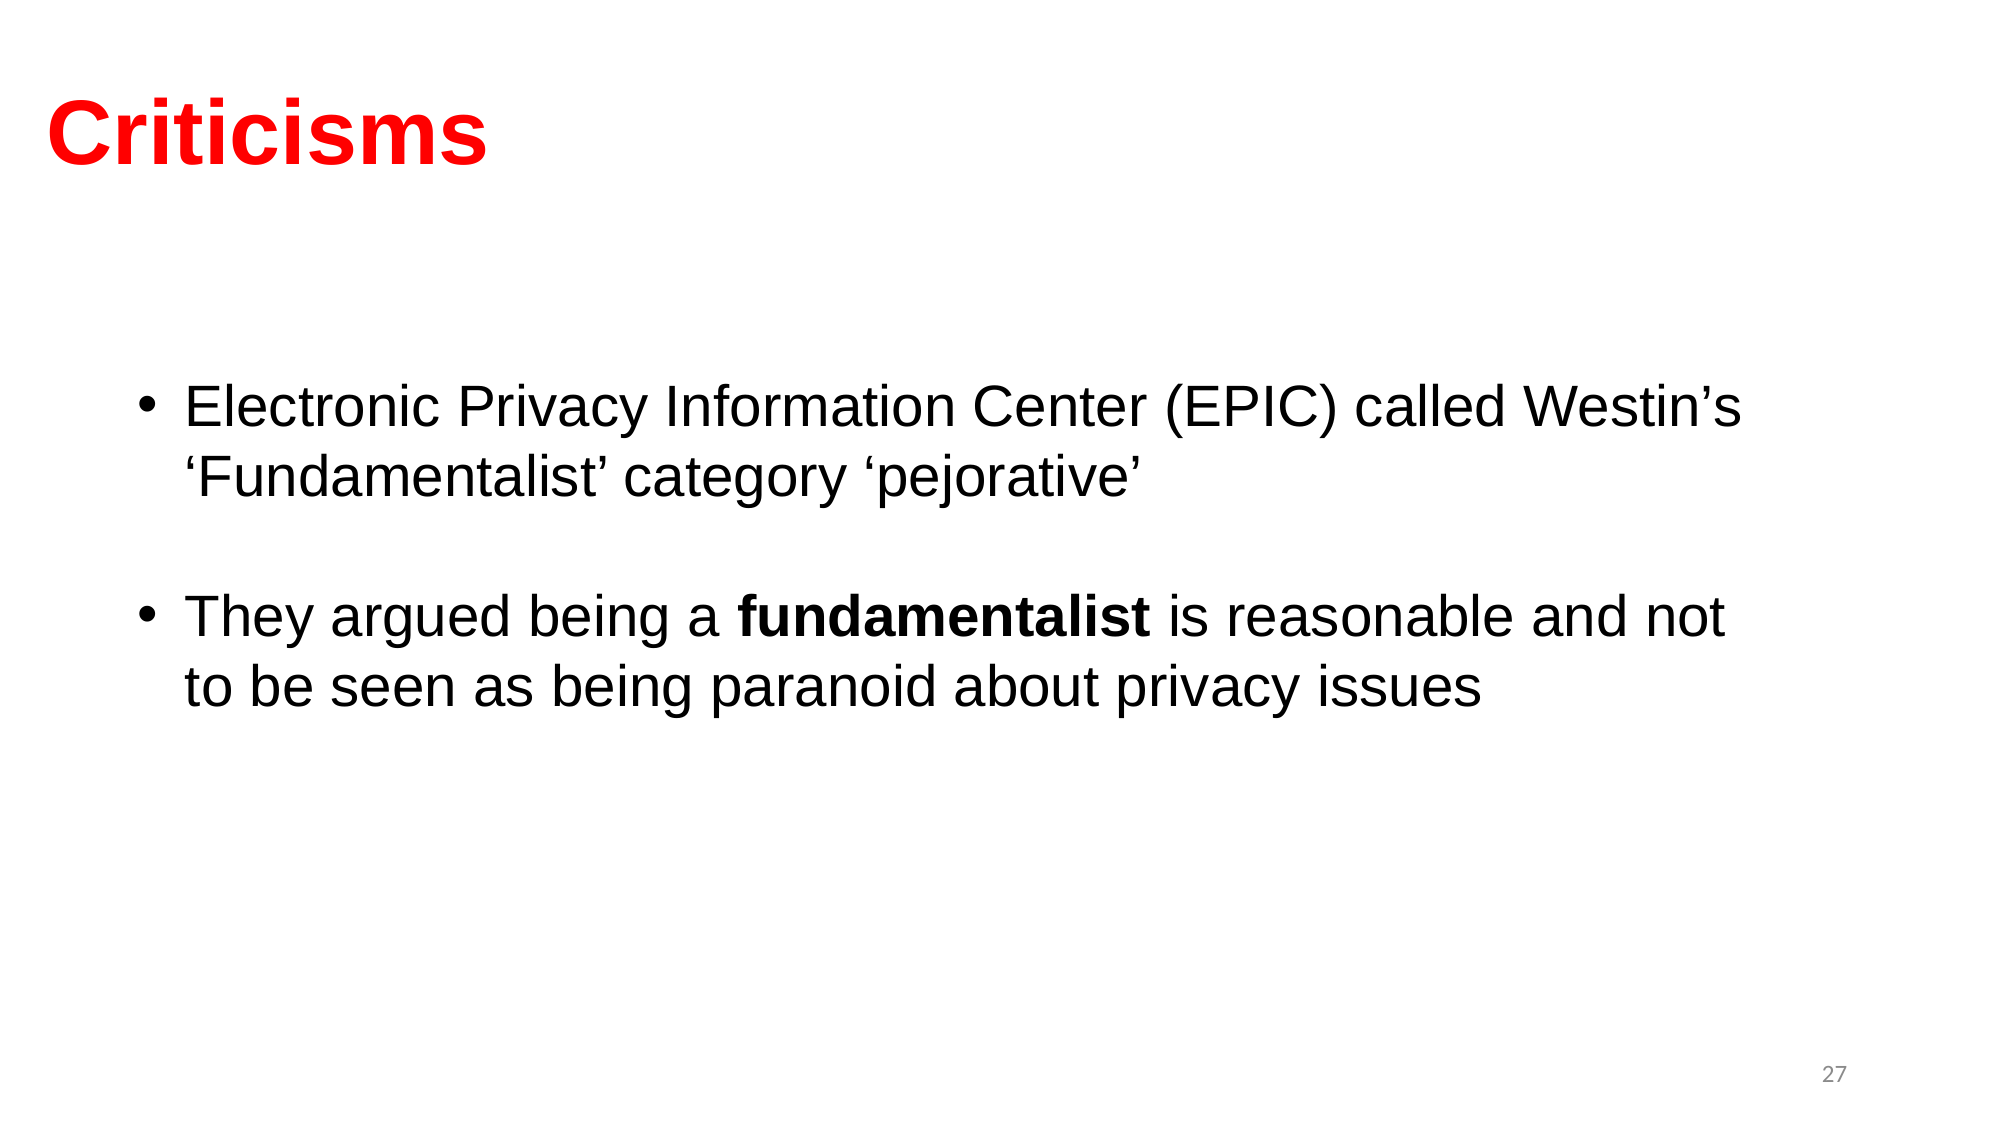

# Criticisms
Electronic Privacy Information Center (EPIC) called Westin’s ‘Fundamentalist’ category ‘pejorative’

They argued being a fundamentalist is reasonable and not to be seen as being paranoid about privacy issues

27